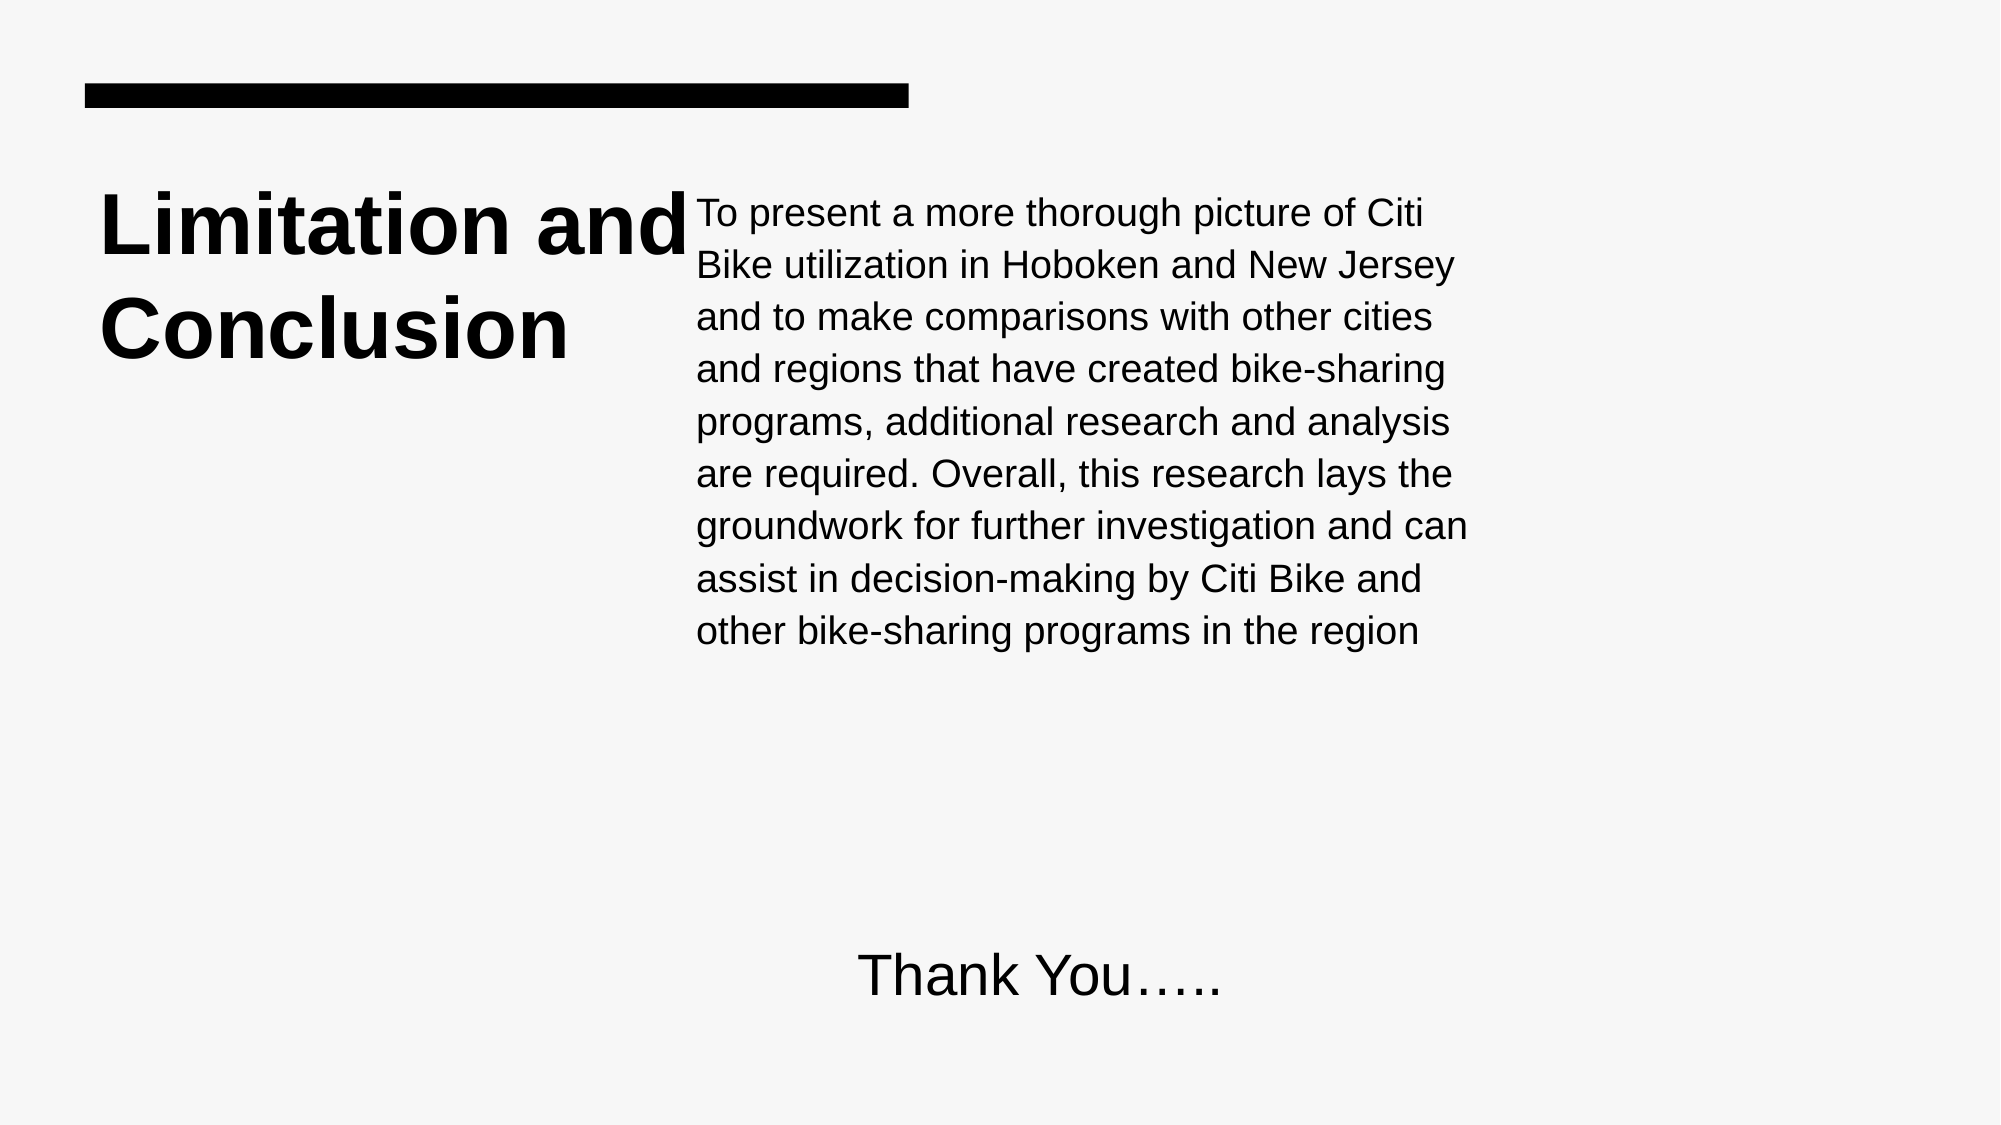

# Limitation and Conclusion
To present a more thorough picture of Citi Bike utilization in Hoboken and New Jersey and to make comparisons with other cities and regions that have created bike-sharing programs, additional research and analysis are required. Overall, this research lays the groundwork for further investigation and can assist in decision-making by Citi Bike and other bike-sharing programs in the region
Thank You…..